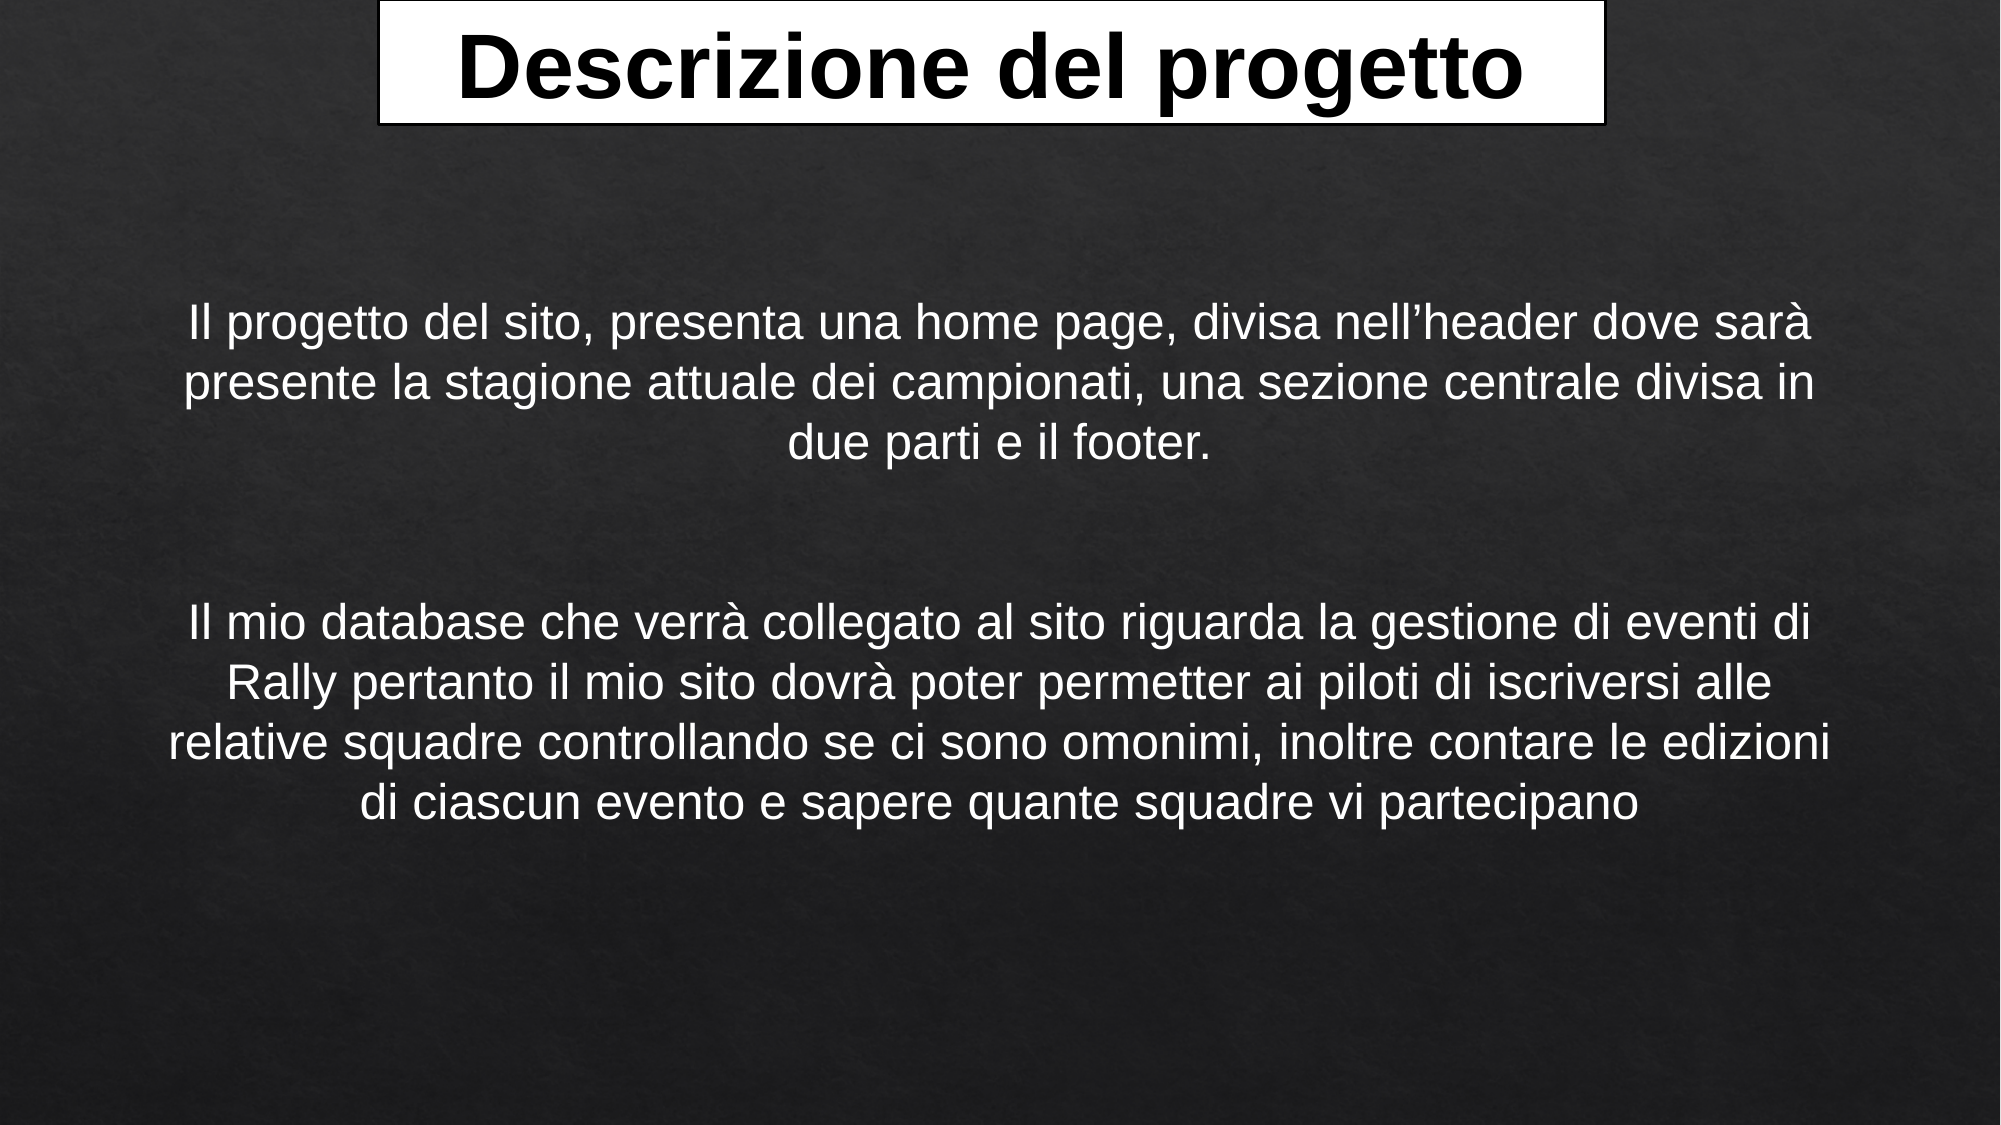

Descrizione del progetto
Il progetto del sito, presenta una home page, divisa nell’header dove sarà presente la stagione attuale dei campionati, una sezione centrale divisa in due parti e il footer.

Il mio database che verrà collegato al sito riguarda la gestione di eventi di Rally pertanto il mio sito dovrà poter permetter ai piloti di iscriversi alle relative squadre controllando se ci sono omonimi, inoltre contare le edizioni di ciascun evento e sapere quante squadre vi partecipano